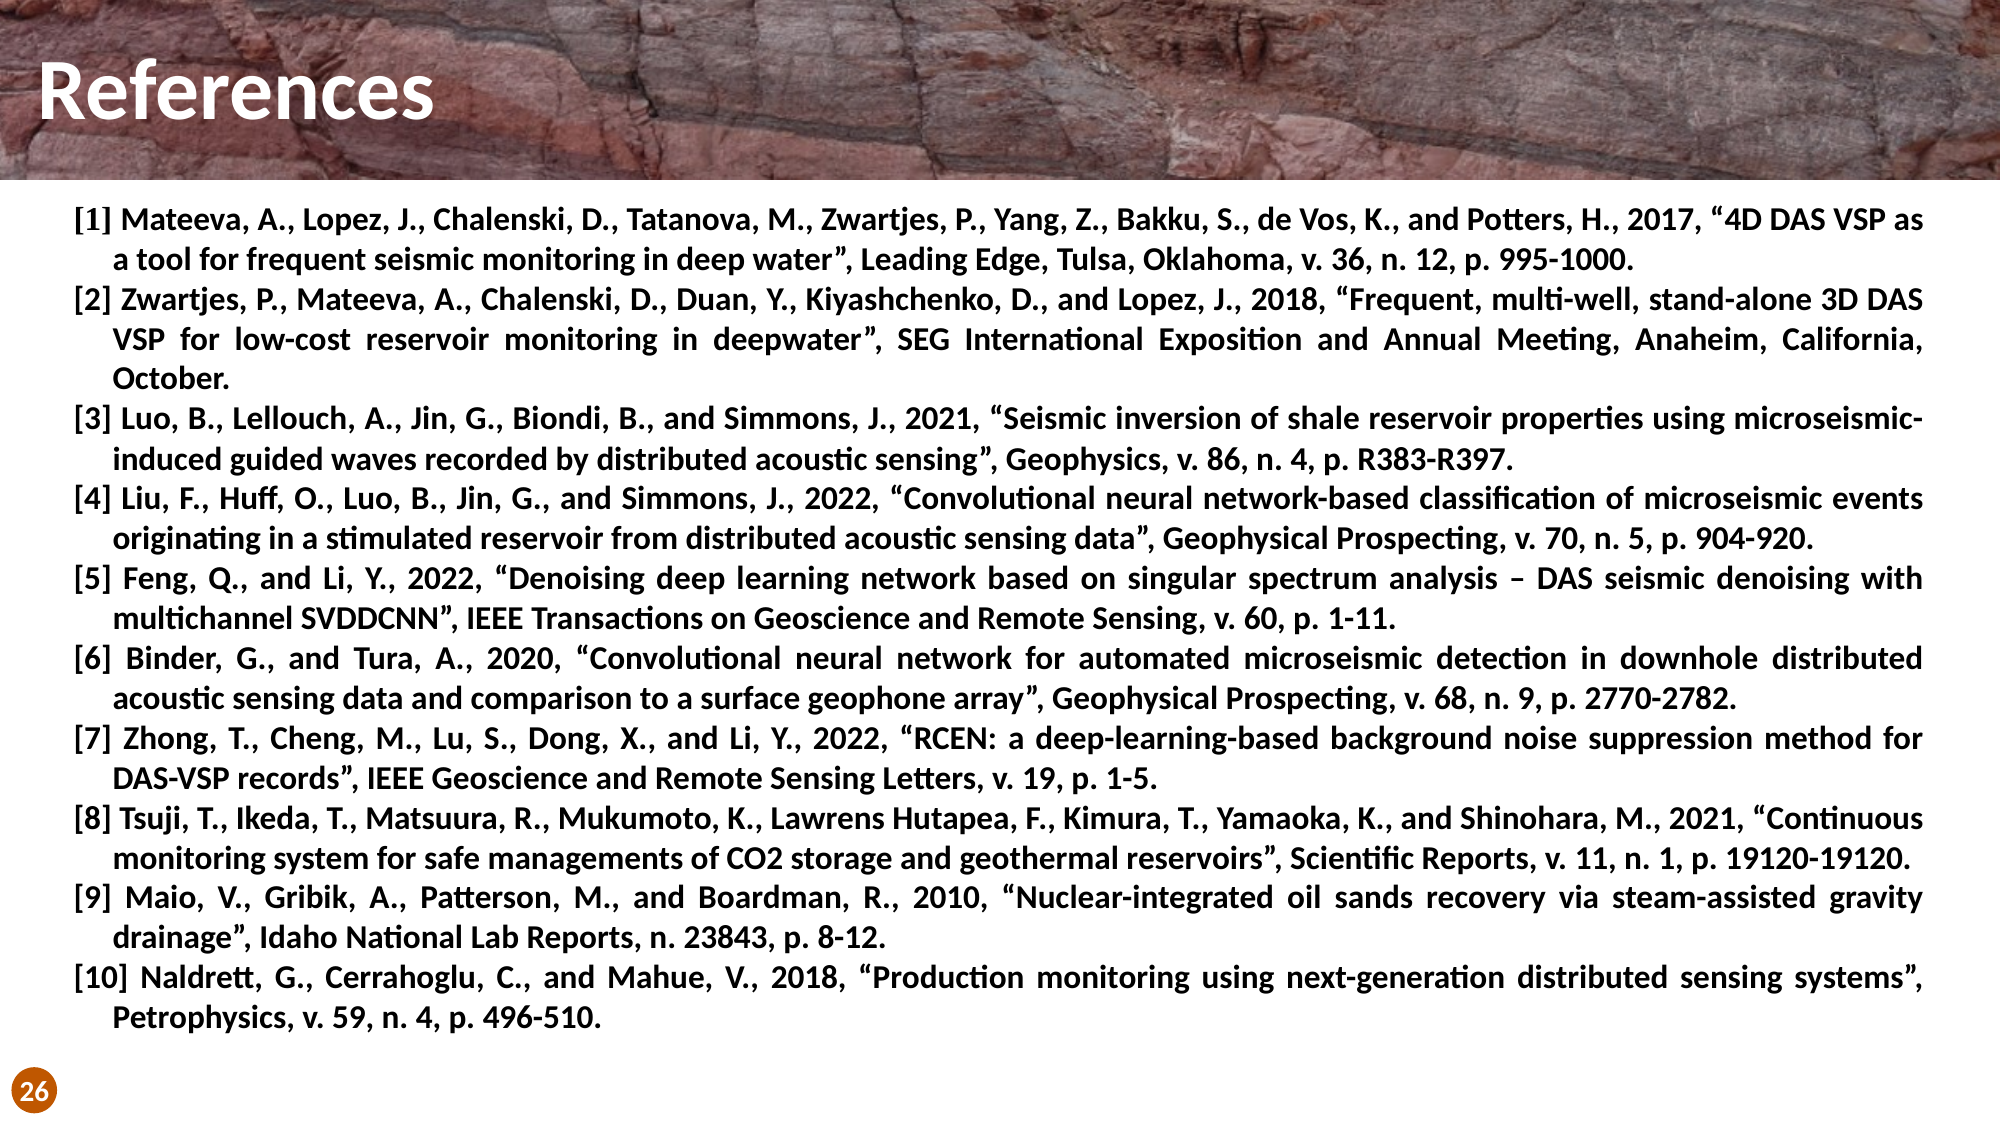

# References
[1] Mateeva, A., Lopez, J., Chalenski, D., Tatanova, M., Zwartjes, P., Yang, Z., Bakku, S., de Vos, K., and Potters, H., 2017, “4D DAS VSP as a tool for frequent seismic monitoring in deep water”, Leading Edge, Tulsa, Oklahoma, v. 36, n. 12, p. 995-1000.
[2]	 Zwartjes, P., Mateeva, A., Chalenski, D., Duan, Y., Kiyashchenko, D., and Lopez, J., 2018, “Frequent, multi-well, stand-alone 3D DAS VSP for low-cost reservoir monitoring in deepwater”, SEG International Exposition and Annual Meeting, Anaheim, California, October.
[3]	 Luo, B., Lellouch, A., Jin, G., Biondi, B., and Simmons, J., 2021, “Seismic inversion of shale reservoir properties using microseismic-induced guided waves recorded by distributed acoustic sensing”, Geophysics, v. 86, n. 4, p. R383-R397.
[4] Liu, F., Huff, O., Luo, B., Jin, G., and Simmons, J., 2022, “Convolutional neural network-based classification of microseismic events originating in a stimulated reservoir from distributed acoustic sensing data”, Geophysical Prospecting, v. 70, n. 5, p. 904-920.
[5] Feng, Q., and Li, Y., 2022, “Denoising deep learning network based on singular spectrum analysis – DAS seismic denoising with multichannel SVDDCNN”, IEEE Transactions on Geoscience and Remote Sensing, v. 60, p. 1-11.
[6]	 Binder, G., and Tura, A., 2020, “Convolutional neural network for automated microseismic detection in downhole distributed acoustic sensing data and comparison to a surface geophone array”, Geophysical Prospecting, v. 68, n. 9, p. 2770-2782.
[7]	 Zhong, T., Cheng, M., Lu, S., Dong, X., and Li, Y., 2022, “RCEN: a deep-learning-based background noise suppression method for DAS-VSP records”, IEEE Geoscience and Remote Sensing Letters, v. 19, p. 1-5.
[8] Tsuji, T., Ikeda, T., Matsuura, R., Mukumoto, K., Lawrens Hutapea, F., Kimura, T., Yamaoka, K., and Shinohara, M., 2021, “Continuous monitoring system for safe managements of CO2 storage and geothermal reservoirs”, Scientific Reports, v. 11, n. 1, p. 19120-19120.
[9] Maio, V., Gribik, A., Patterson, M., and Boardman, R., 2010, “Nuclear-integrated oil sands recovery via steam-assisted gravity drainage”, Idaho National Lab Reports, n. 23843, p. 8-12.
[10] Naldrett, G., Cerrahoglu, C., and Mahue, V., 2018, “Production monitoring using next-generation distributed sensing systems”, Petrophysics, v. 59, n. 4, p. 496-510.
26